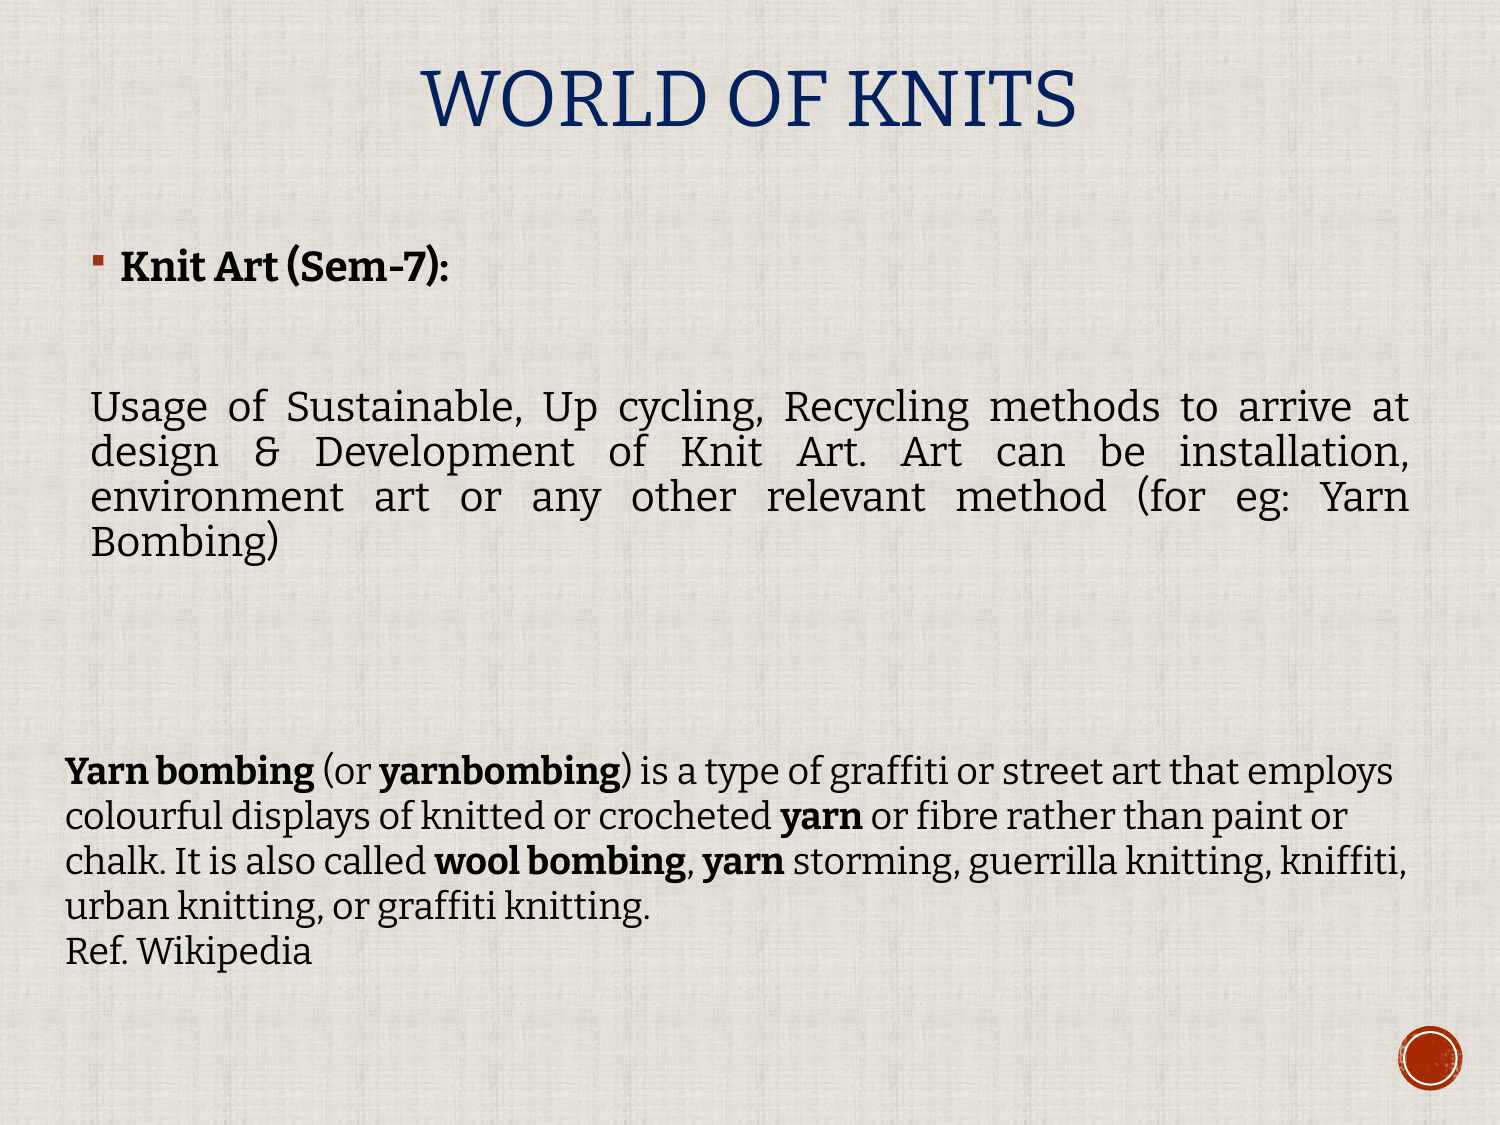

World of Knits
Knit Art (Sem-7):

Usage of Sustainable, Up cycling, Recycling methods to arrive at design & Development of Knit Art. Art can be installation, environment art or any other relevant method (for eg: Yarn Bombing)

Yarn bombing (or yarnbombing) is a type of graffiti or street art that employs colourful displays of knitted or crocheted yarn or fibre rather than paint or chalk. It is also called wool bombing, yarn storming, guerrilla knitting, kniffiti, urban knitting, or graffiti knitting.
Ref. Wikipedia